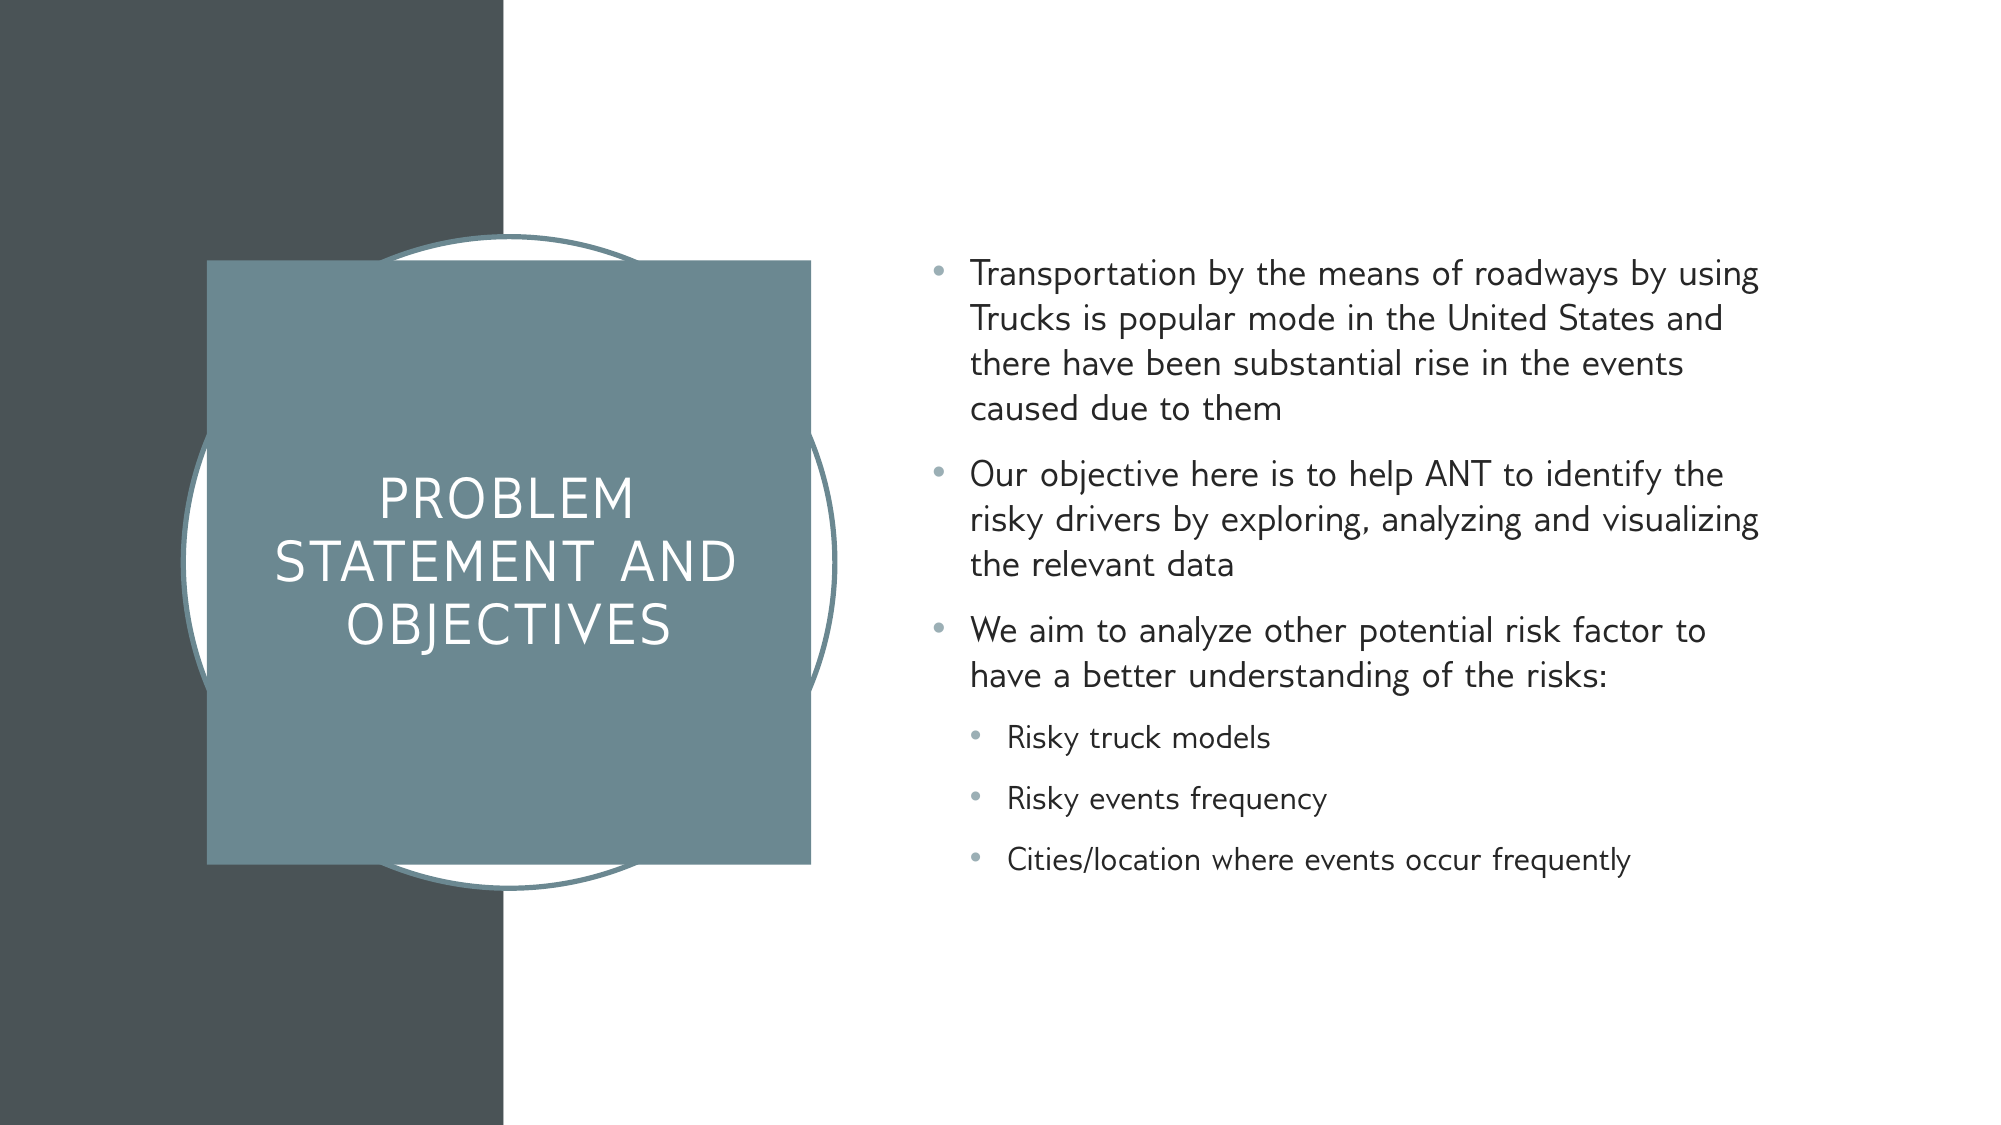

Transportation by the means of roadways by using Trucks is popular mode in the United States and there have been substantial rise in the events caused due to them
Our objective here is to help ANT to identify the risky drivers by exploring, analyzing and visualizing the relevant data
We aim to analyze other potential risk factor to have a better understanding of the risks:
Risky truck models
Risky events frequency
Cities/location where events occur frequently

# Problem statement and Objectives